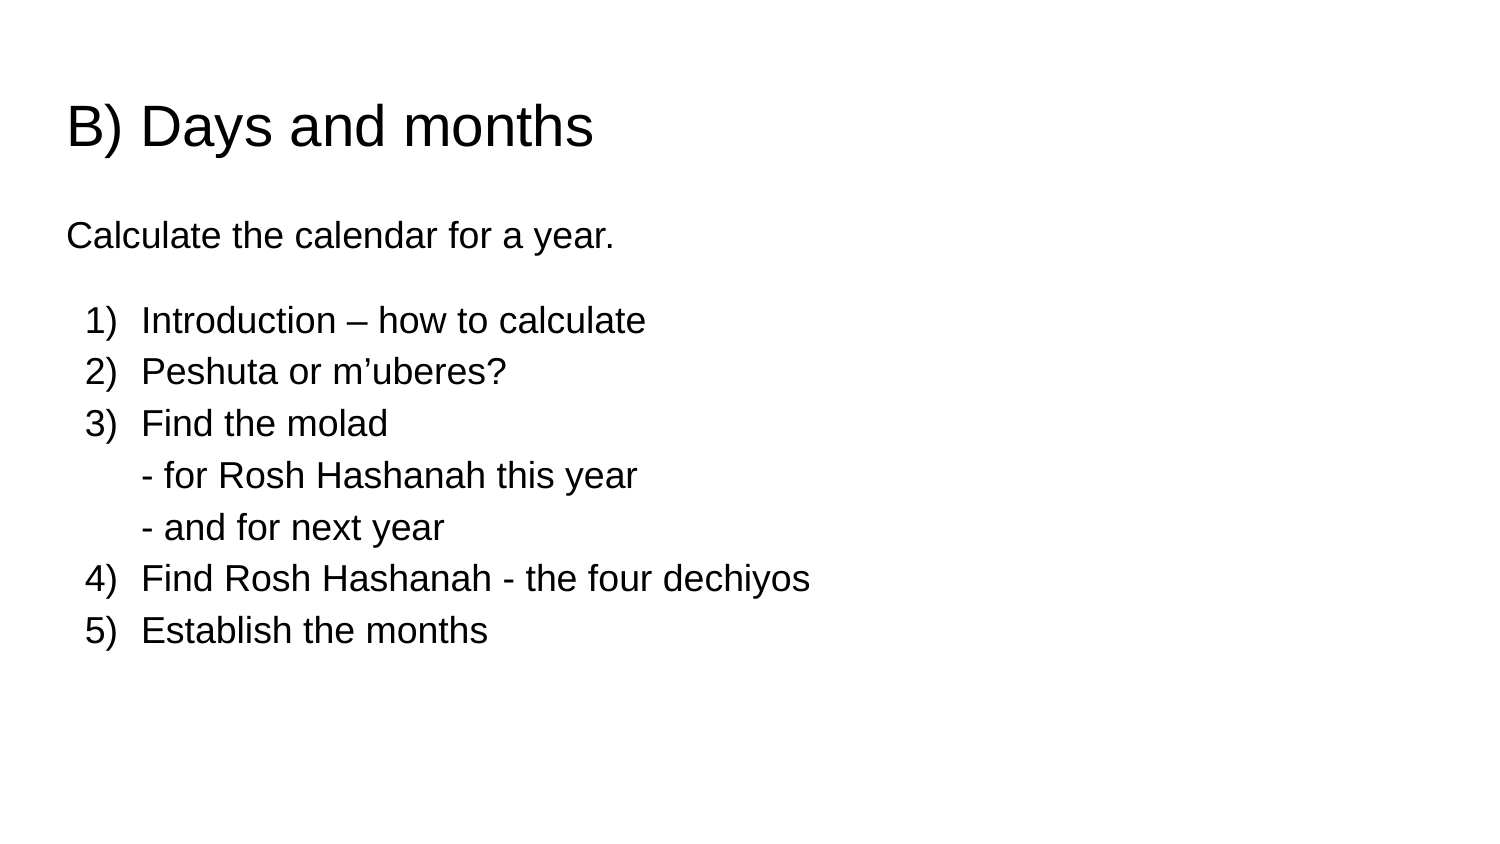

# B) Days and months
Calculate the calendar for a year.
Introduction – how to calculate
Peshuta or m’uberes?
Find the molad
- for Rosh Hashanah this year
- and for next year
Find Rosh Hashanah - the four dechiyos
Establish the months